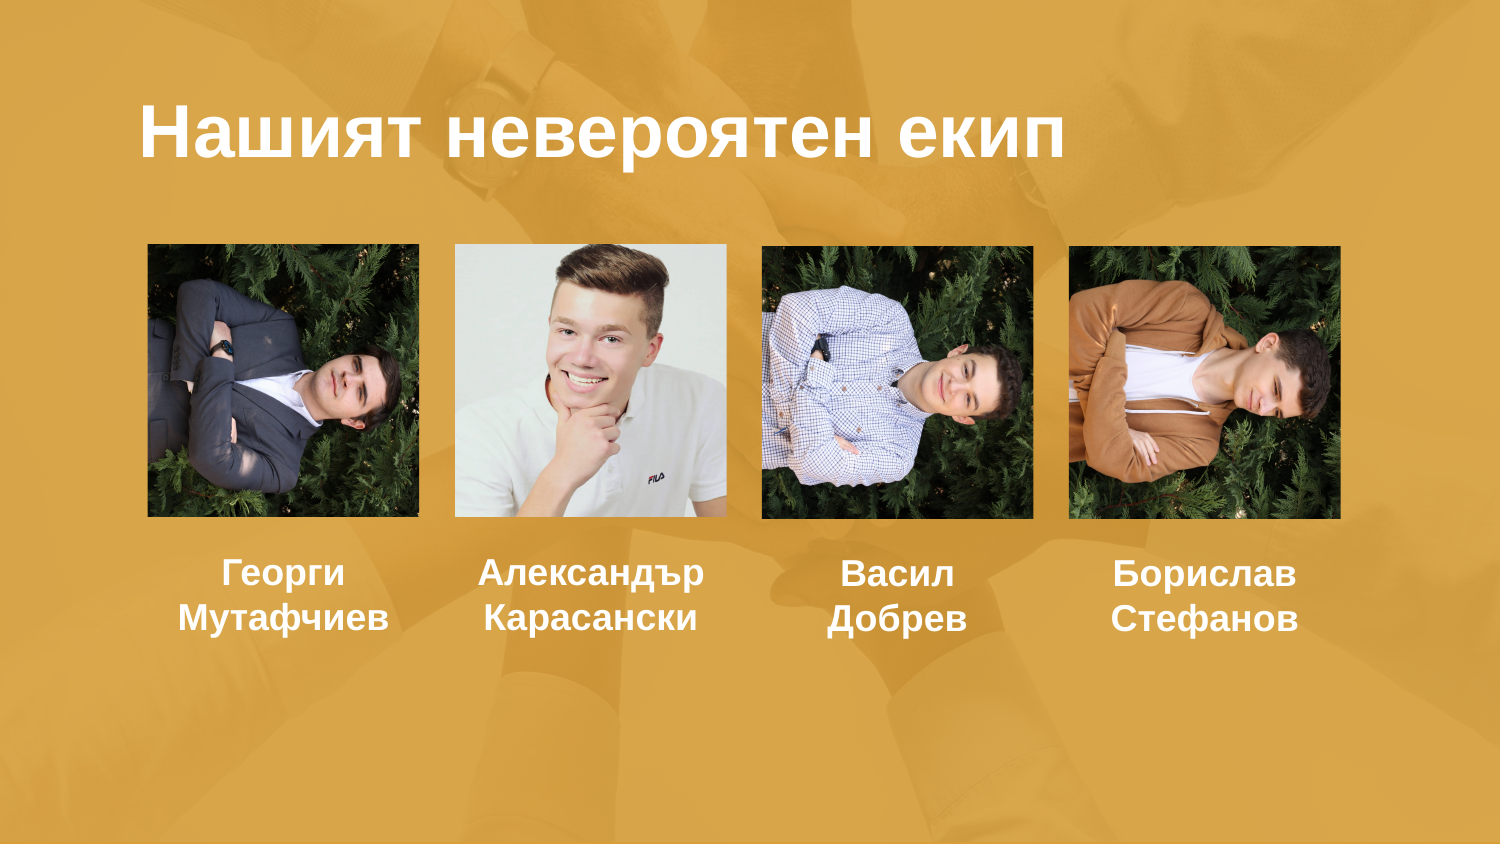

Нашият невероятен екип

Георги
Мутафчиев

Александър
Карасански
Васил
Добрев

Борислав
Стефанов